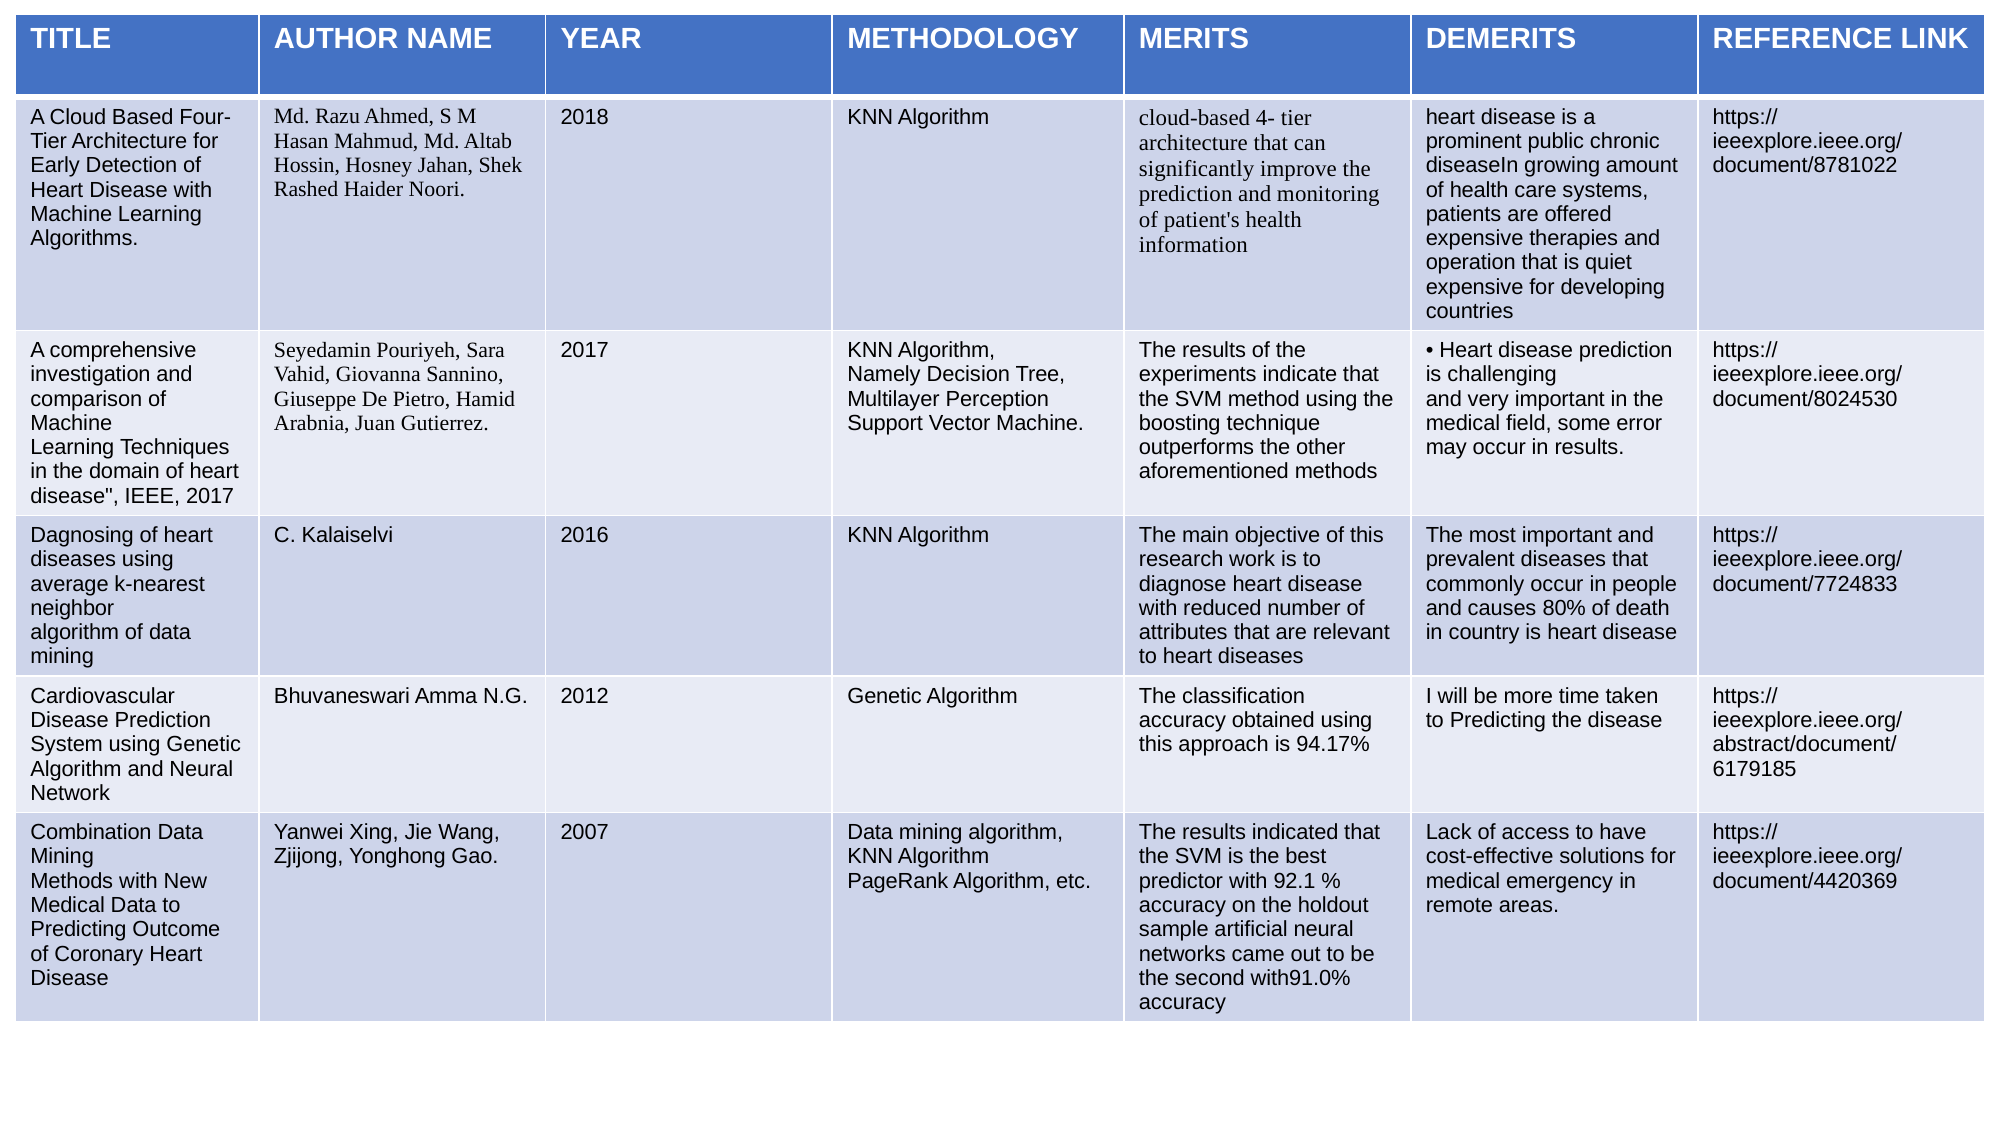

| TITLE | AUTHOR NAME | YEAR | METHODOLOGY | MERITS | DEMERITS | REFERENCE LINK |
| --- | --- | --- | --- | --- | --- | --- |
| A Cloud Based Four-Tier Architecture for Early Detection of Heart Disease with Machine Learning Algorithms. | Md. Razu Ahmed, S M Hasan Mahmud, Md. Altab Hossin, Hosney Jahan, Shek Rashed Haider Noori. | 2018 | KNN Algorithm | cloud-based 4- tier architecture that can significantly improve the prediction and monitoring of patient's health information | heart disease is a prominent public chronic diseaseIn growing amount of health care systems, patients are offered expensive therapies and operation that is quiet expensive for developing countries | https://ieeexplore.ieee.org/document/8781022 |
| A comprehensive investigation and comparison of Machine Learning Techniques in the domain of heart disease", IEEE, 2017 | Seyedamin Pouriyeh, Sara Vahid, Giovanna Sannino, Giuseppe De Pietro, Hamid Arabnia, Juan Gutierrez. | 2017 | KNN Algorithm, Namely Decision Tree, Multilayer Perception Support Vector Machine. | The results of the experiments indicate that the SVM method using the boosting technique outperforms the other aforementioned methods | • Heart disease prediction is challenging and very important in the medical field, some error may occur in results. | https://ieeexplore.ieee.org/document/8024530 |
| Dagnosing of heart diseases using average k-nearest neighbor algorithm of data mining | C. Kalaiselvi | 2016 | KNN Algorithm | The main objective of this research work is to diagnose heart disease with reduced number of attributes that are relevant to heart diseases | The most important and prevalent diseases that commonly occur in people and causes 80% of death in country is heart disease | https://ieeexplore.ieee.org/document/7724833 |
| Cardiovascular Disease Prediction System using Genetic Algorithm and Neural Network | Bhuvaneswari Amma N.G. | 2012 | Genetic Algorithm | The classification accuracy obtained using this approach is 94.17% | I will be more time taken to Predicting the disease | https://ieeexplore.ieee.org/abstract/document/6179185 |
| Combination Data Mining Methods with New Medical Data to Predicting Outcome of Coronary Heart Disease | Yanwei Xing, Jie Wang, Zjijong, Yonghong Gao. | 2007 | Data mining algorithm, KNN Algorithm PageRank Algorithm, etc. | The results indicated that the SVM is the best predictor with 92.1 % accuracy on the holdout sample artificial neural networks came out to be the second with91.0% accuracy | Lack of access to have cost-effective solutions for medical emergency in remote areas. | https://ieeexplore.ieee.org/document/4420369 |